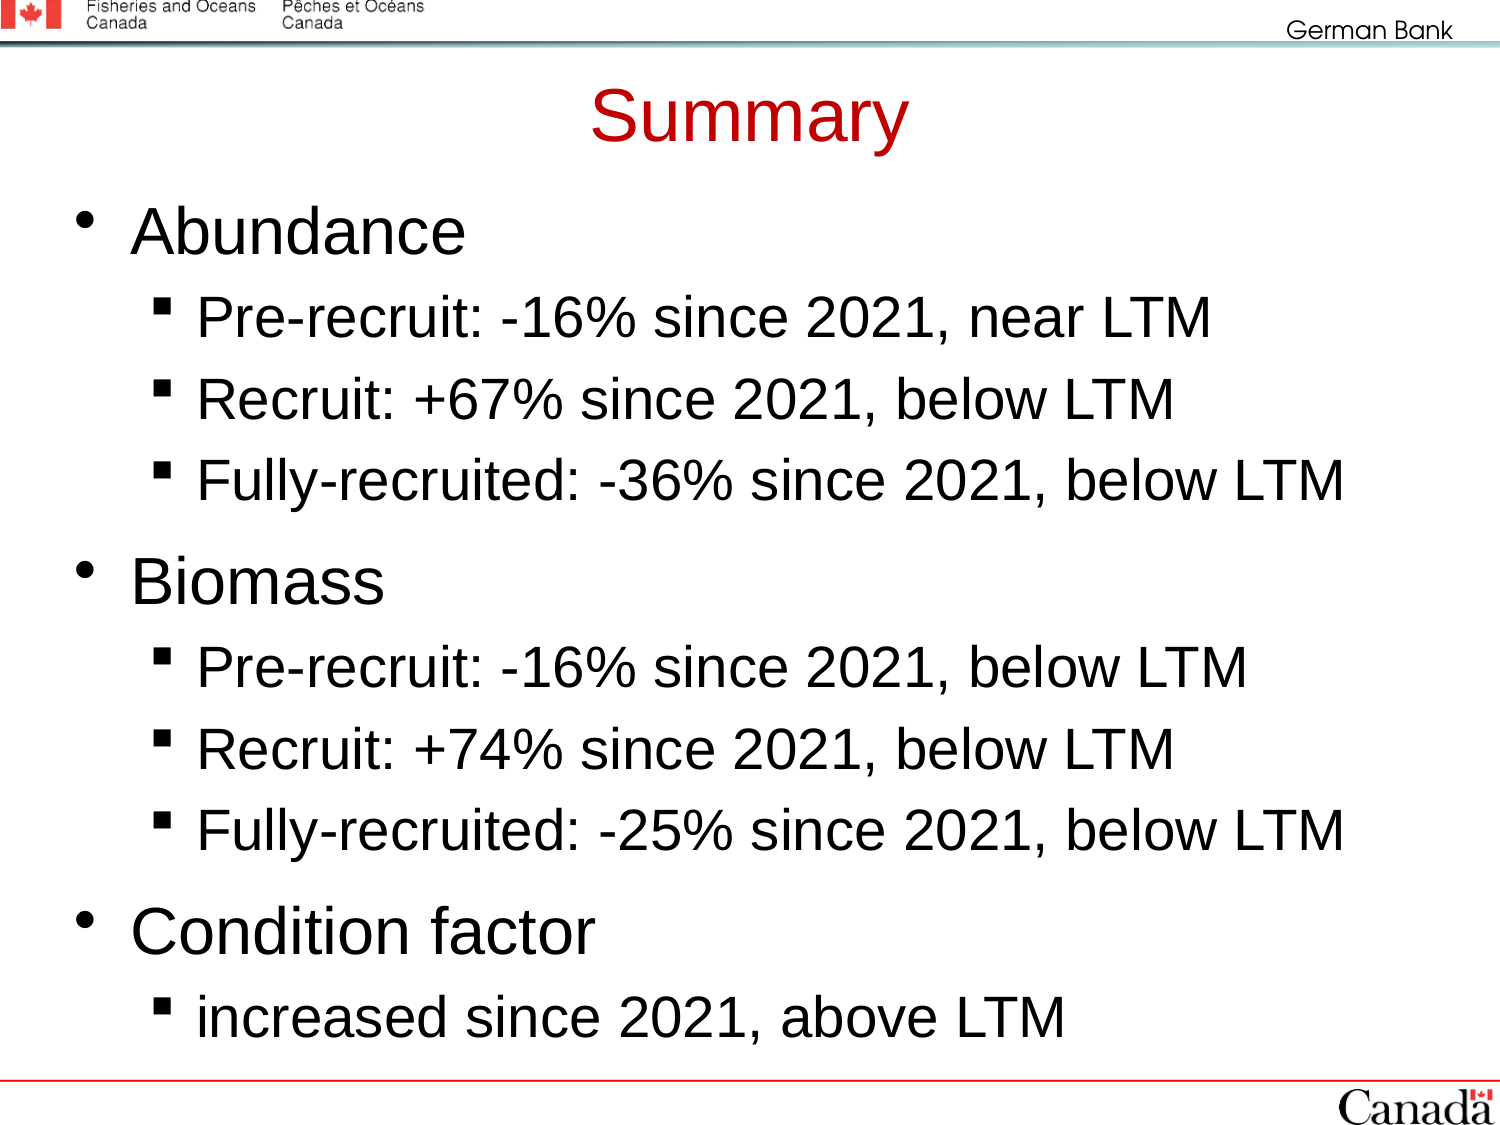

German Bank
Summary
Abundance
Pre-recruit: -16% since 2021, near LTM
Recruit: +67% since 2021, below LTM
Fully-recruited: -36% since 2021, below LTM
Biomass
Pre-recruit: -16% since 2021, below LTM
Recruit: +74% since 2021, below LTM
Fully-recruited: -25% since 2021, below LTM
Condition factor
increased since 2021, above LTM